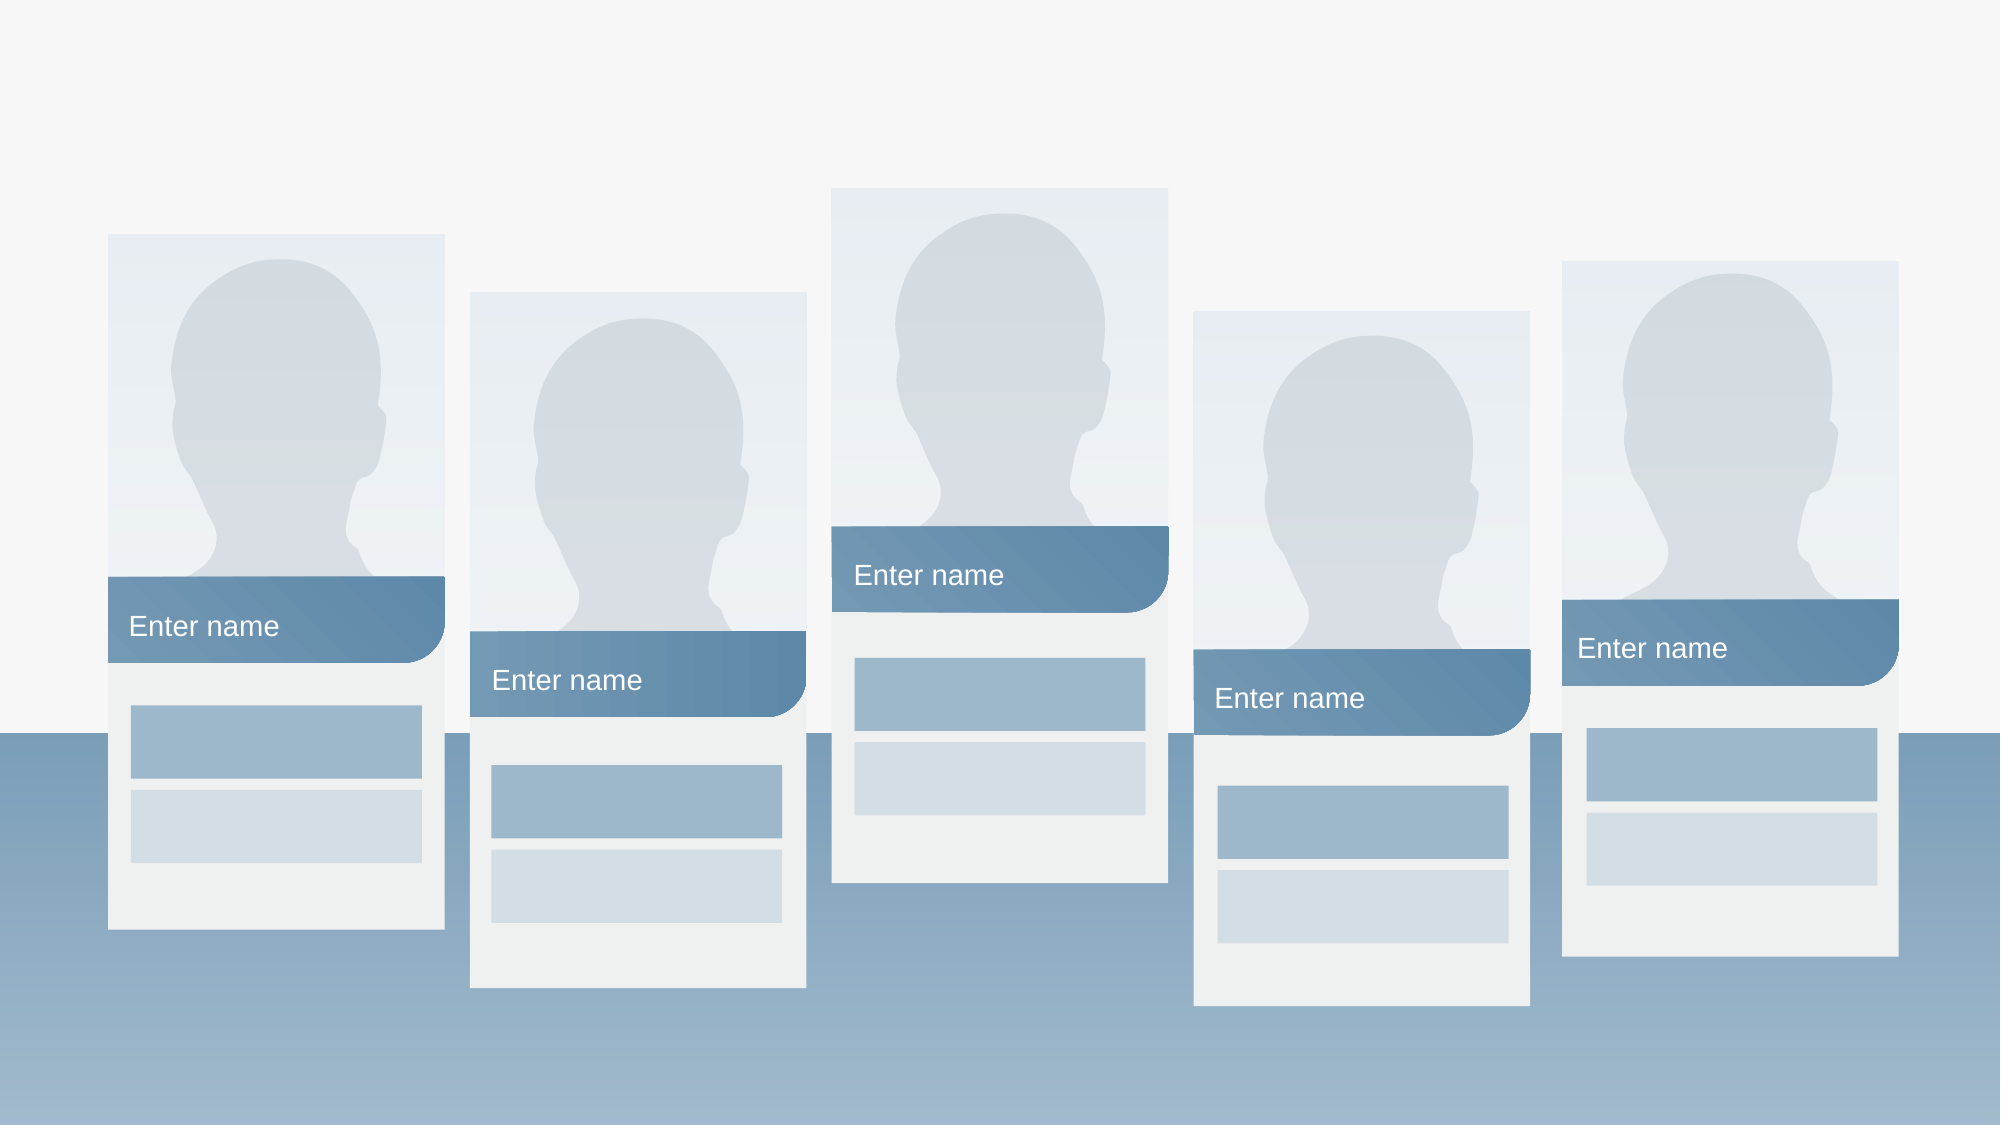

Enter name

Enter name

Enter name

Enter name

Enter name